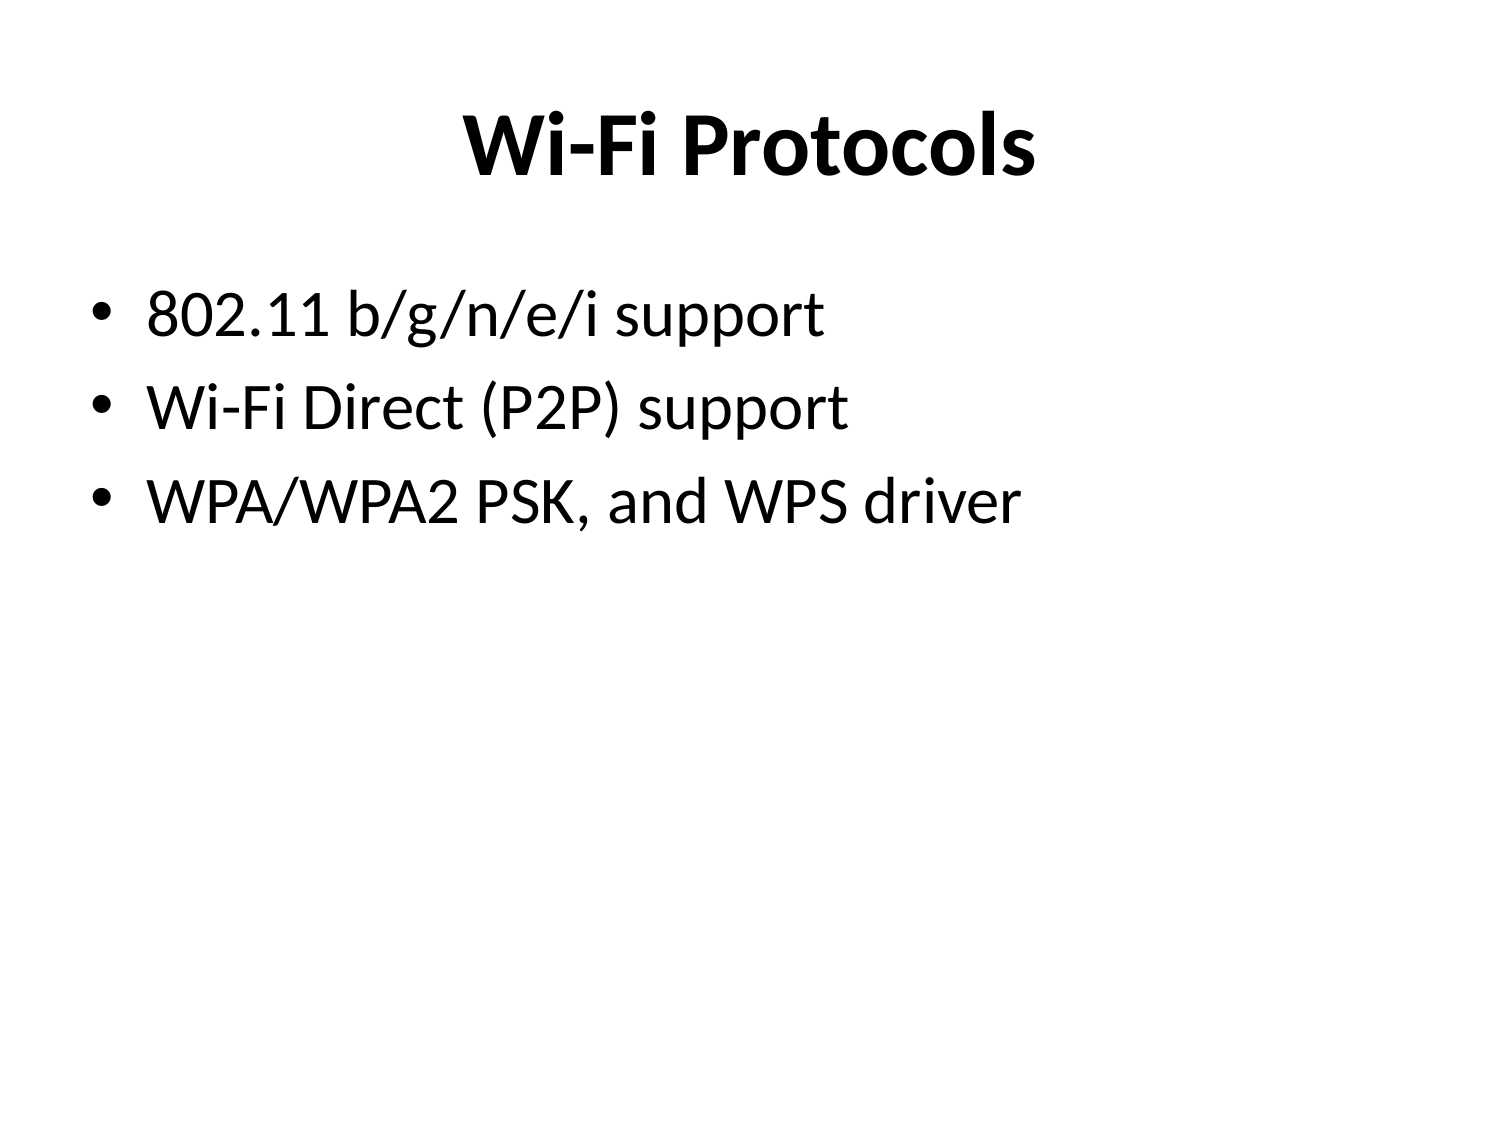

# Wi-Fi Protocols
802.11 b/g/n/e/i support
Wi-Fi Direct (P2P) support
WPA/WPA2 PSK, and WPS driver